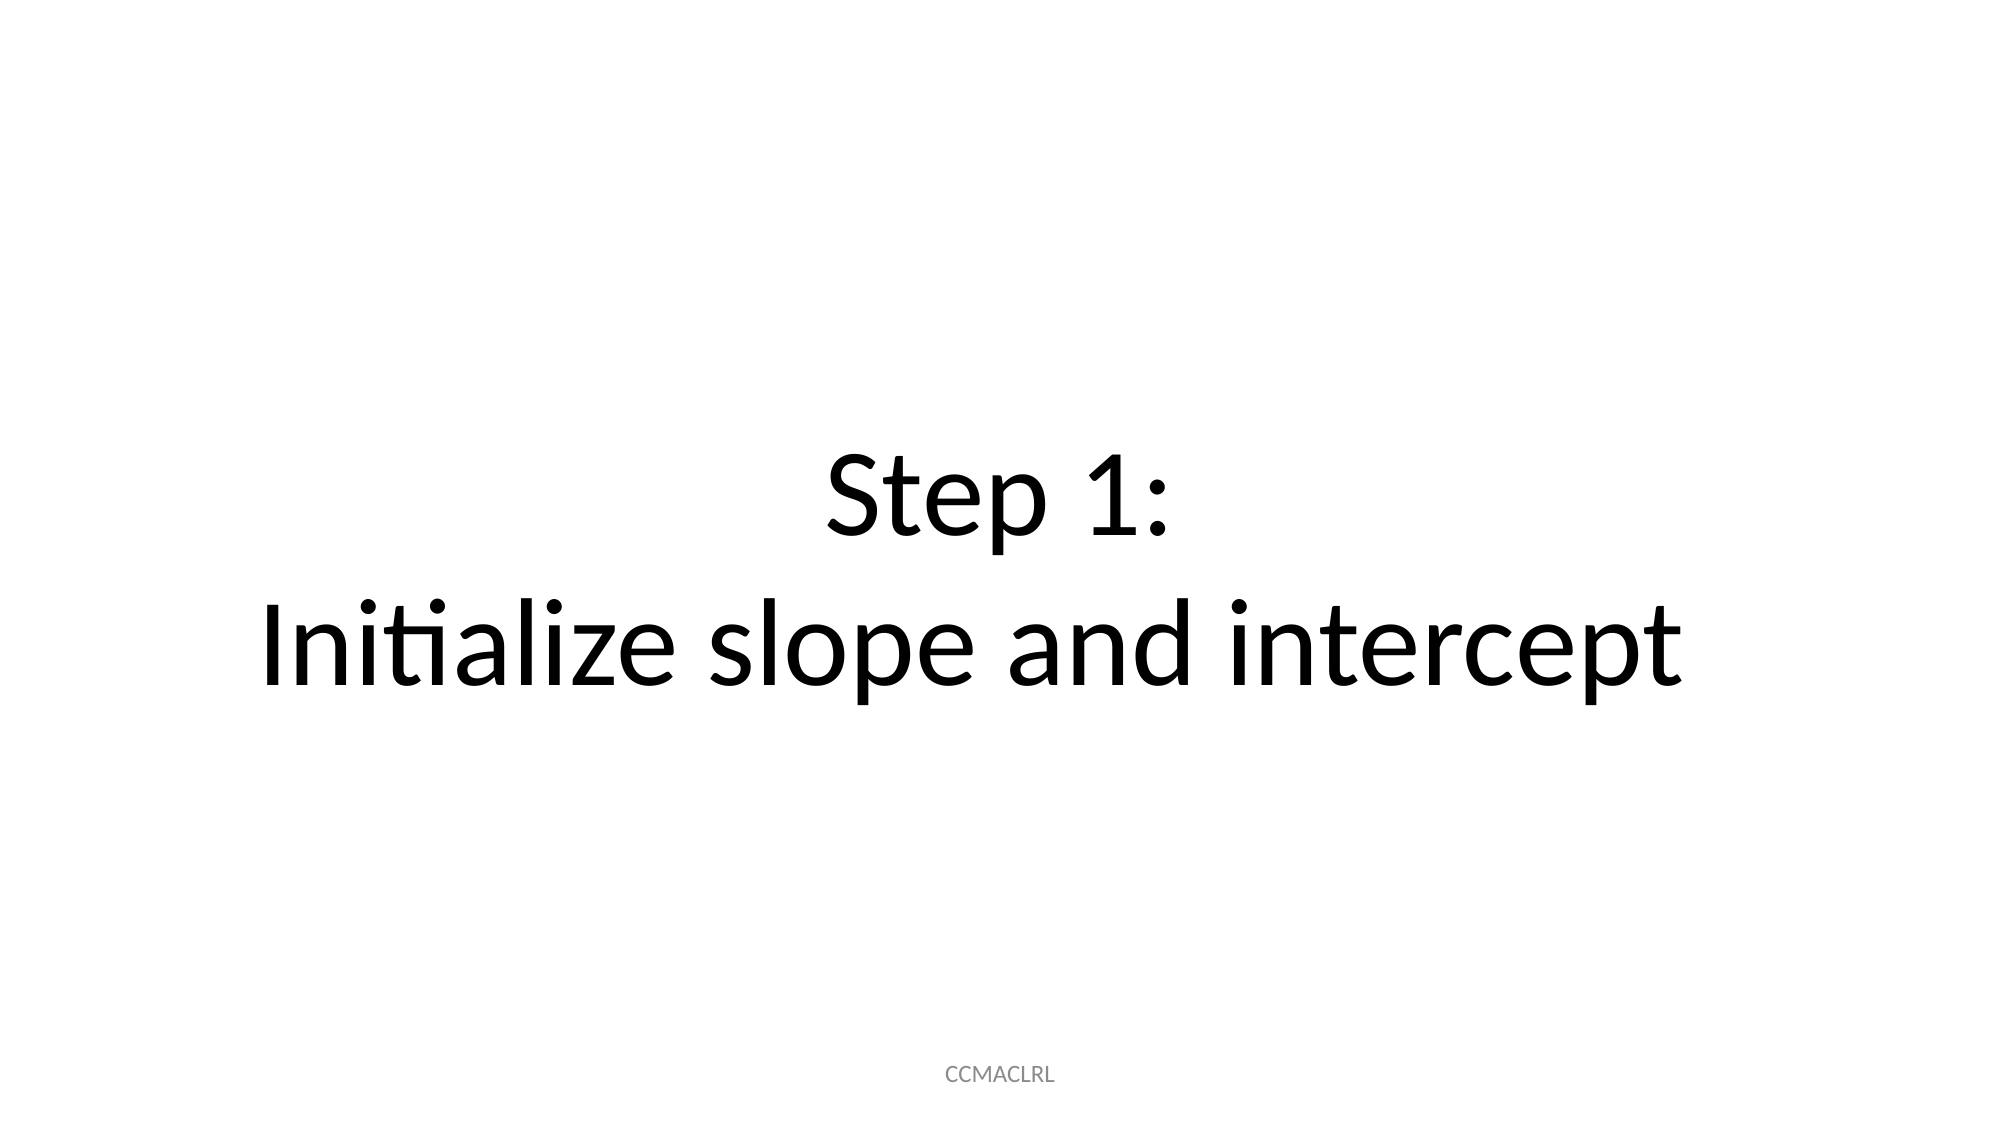

Step 1:
Initialize slope and intercept
CCMACLRL